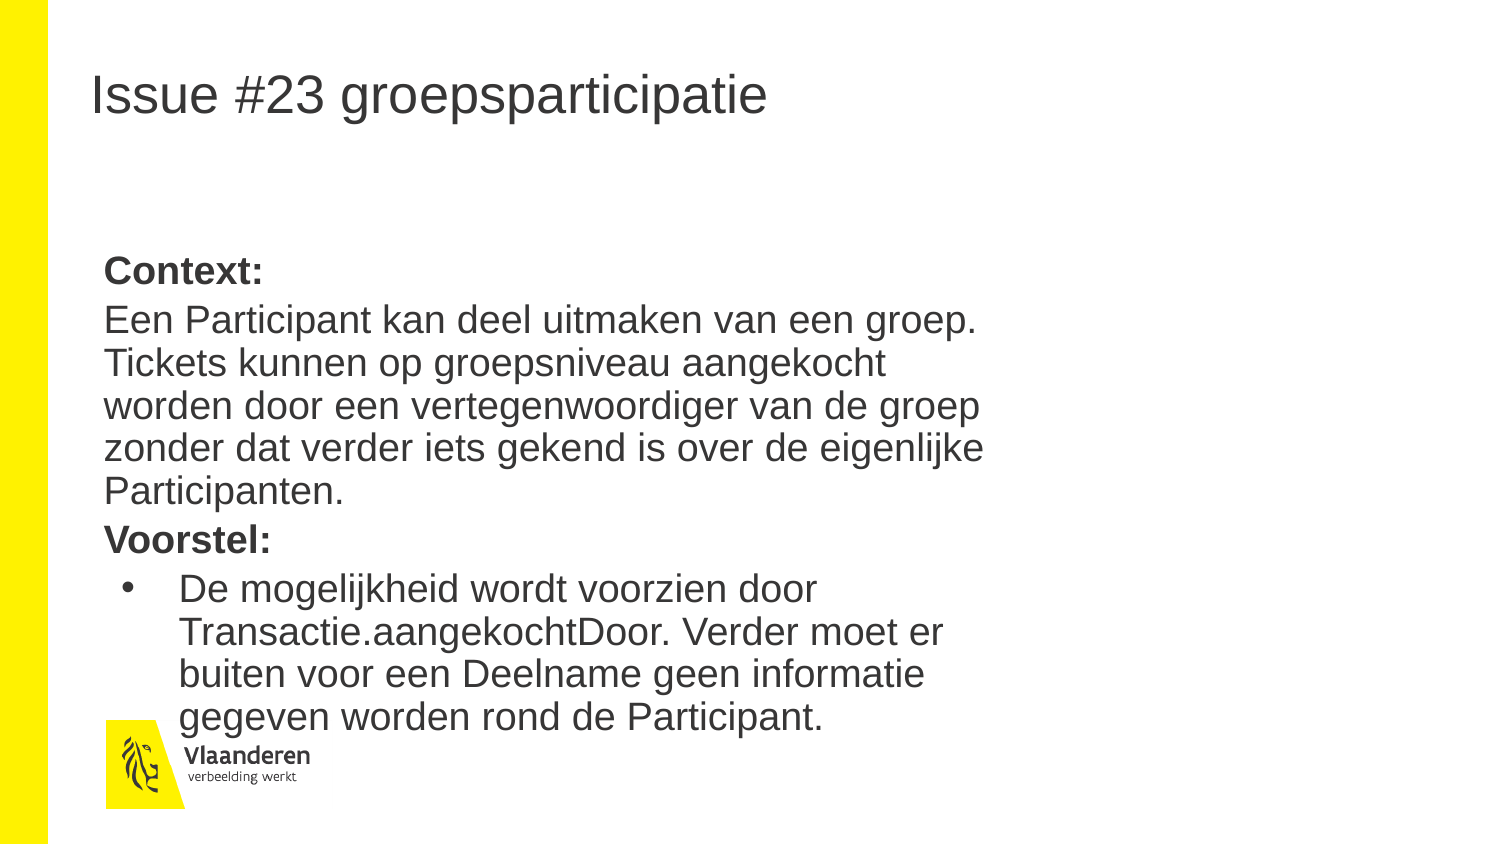

# Issue #23 groepsparticipatie
Context:
Een Participant kan deel uitmaken van een groep. Tickets kunnen op groepsniveau aangekocht worden door een vertegenwoordiger van de groep zonder dat verder iets gekend is over de eigenlijke Participanten.
Voorstel:
De mogelijkheid wordt voorzien door Transactie.aangekochtDoor. Verder moet er buiten voor een Deelname geen informatie gegeven worden rond de Participant.